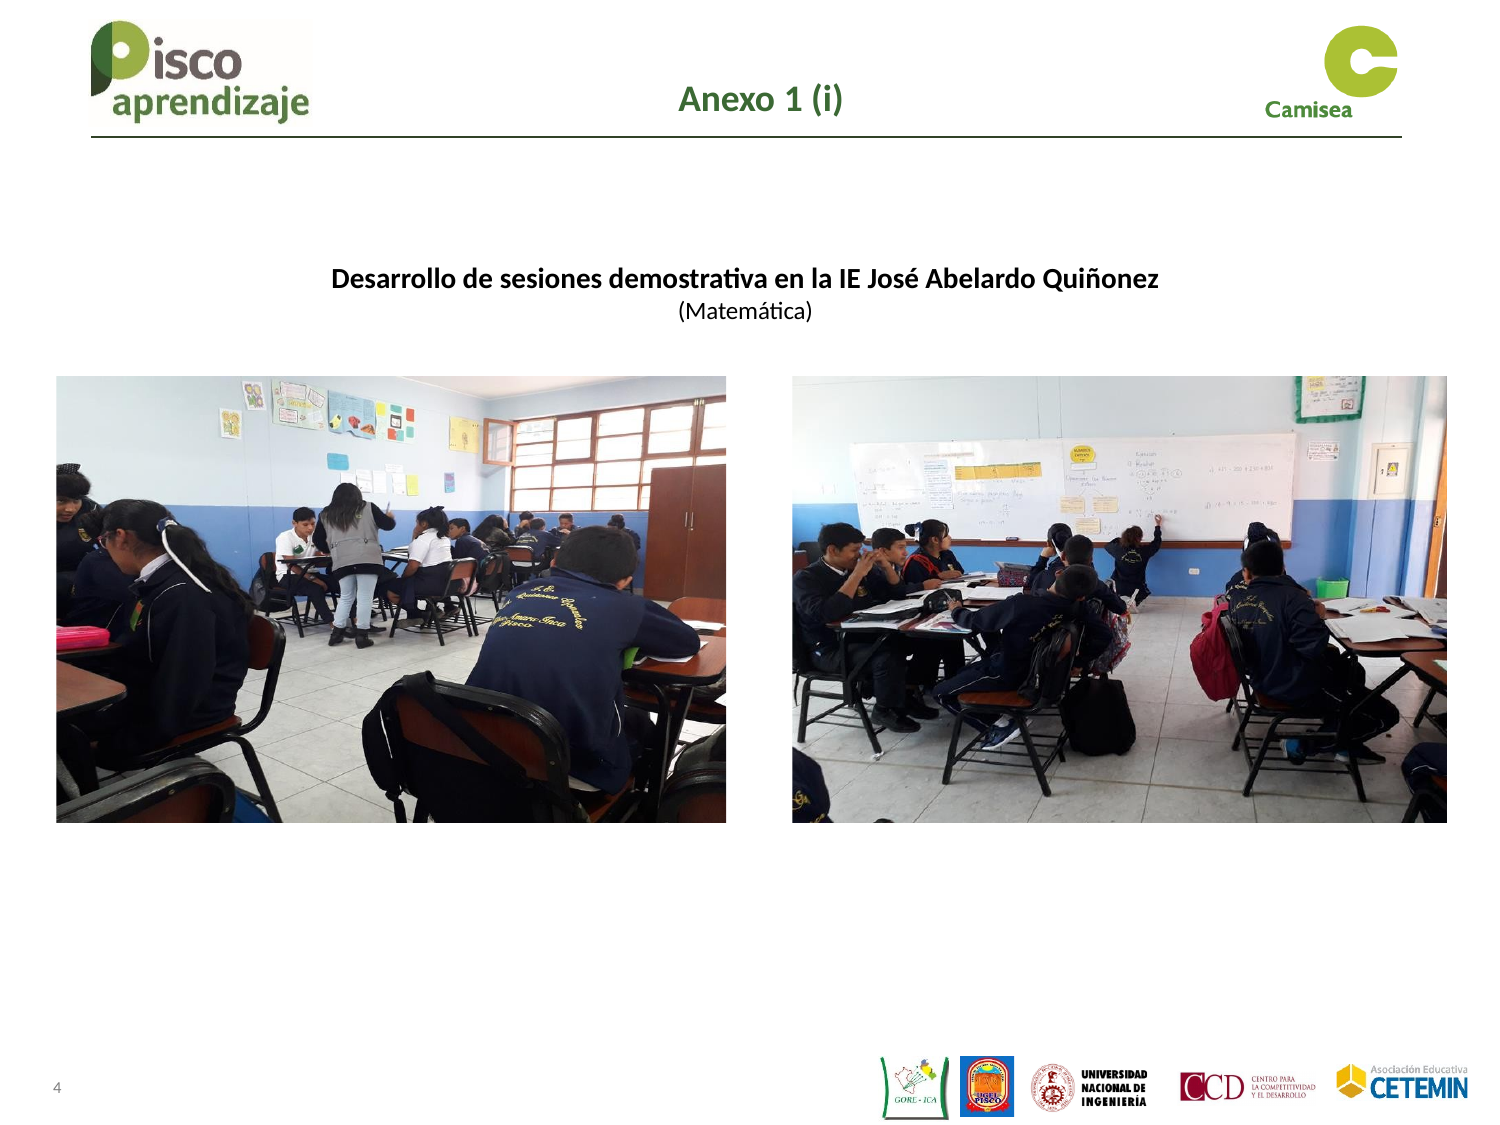

Anexo 1 (i)

Desarrollo de sesiones demostrativa en la IE José Abelardo Quiñonez
(Matemática)

4